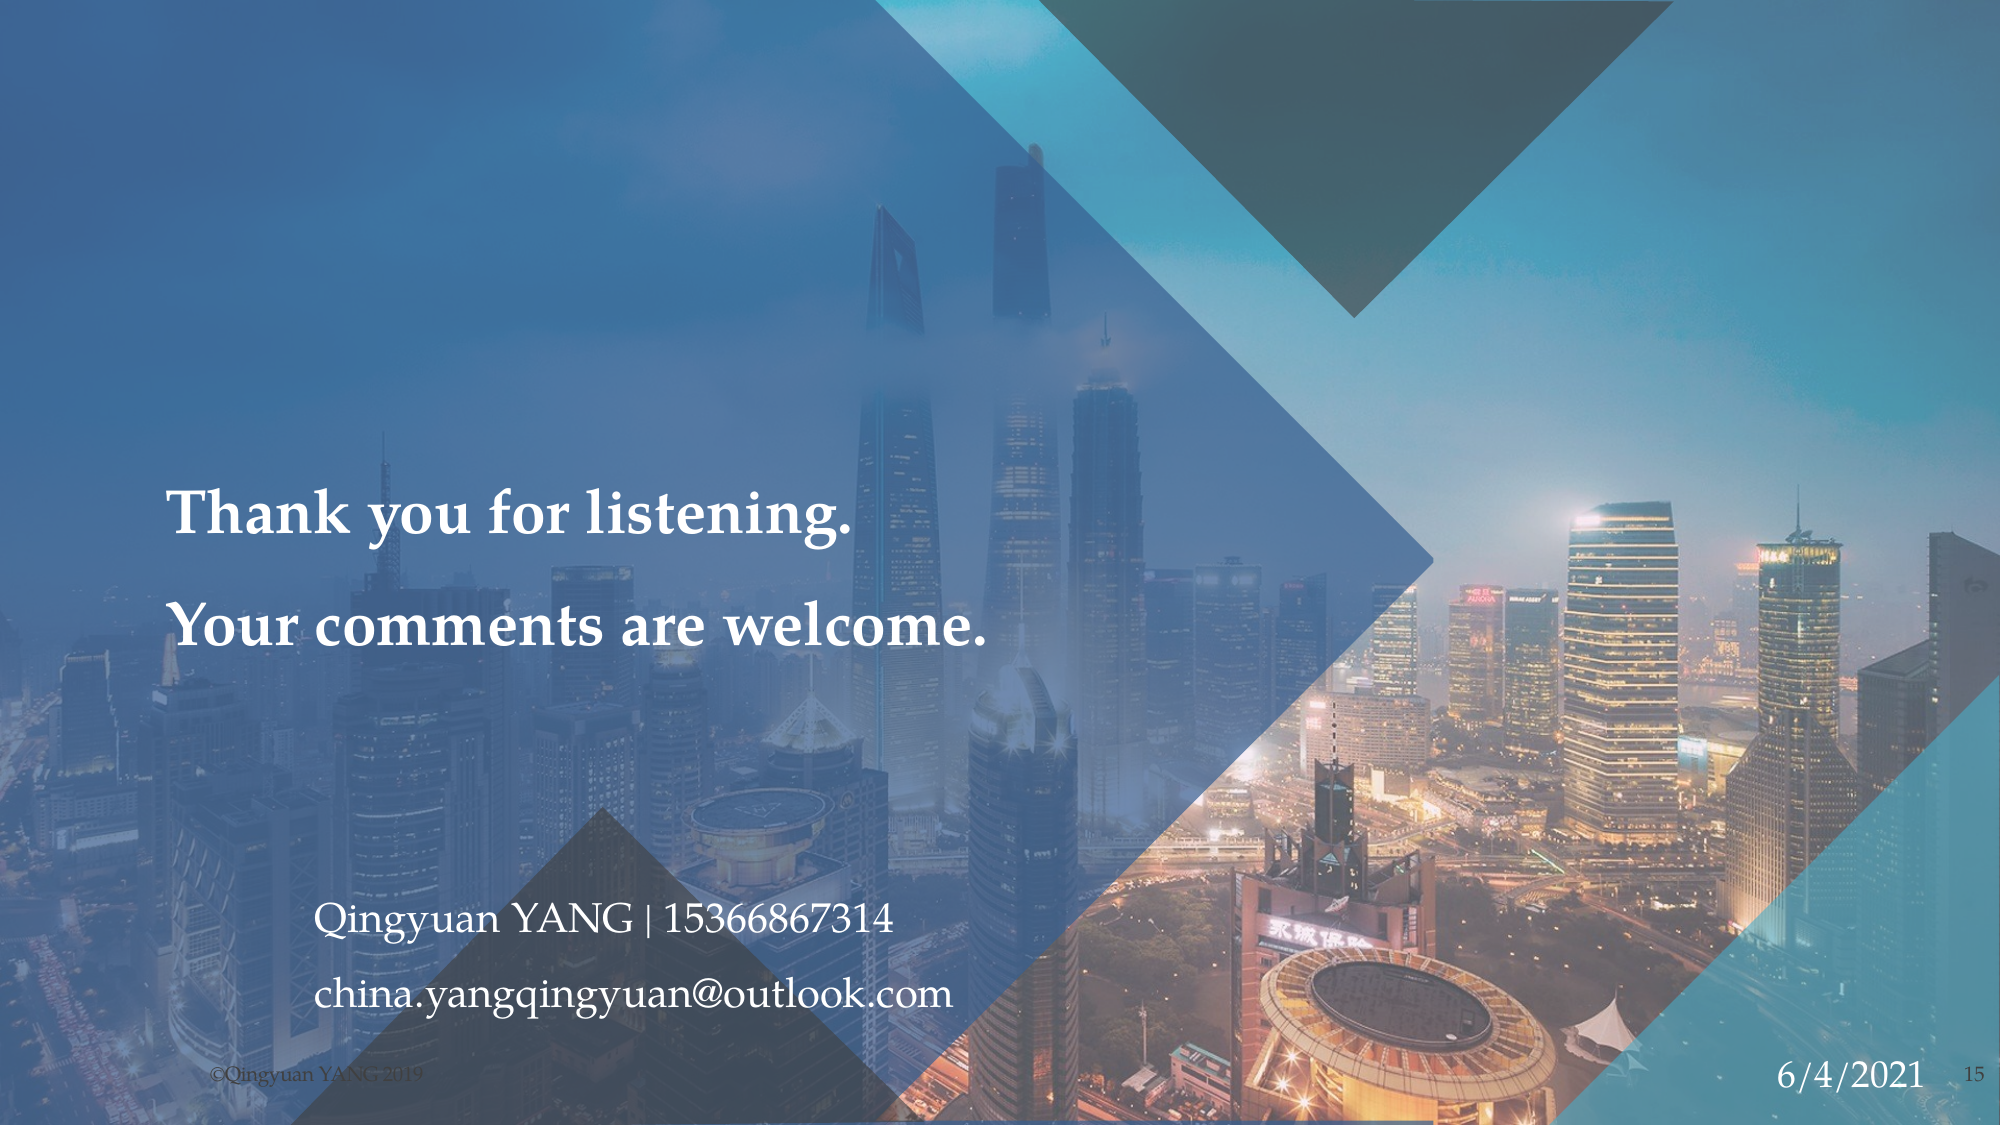

# Thank you for listening. Your comments are welcome.
©Qingyuan YANG 2019
15
6/4/2021